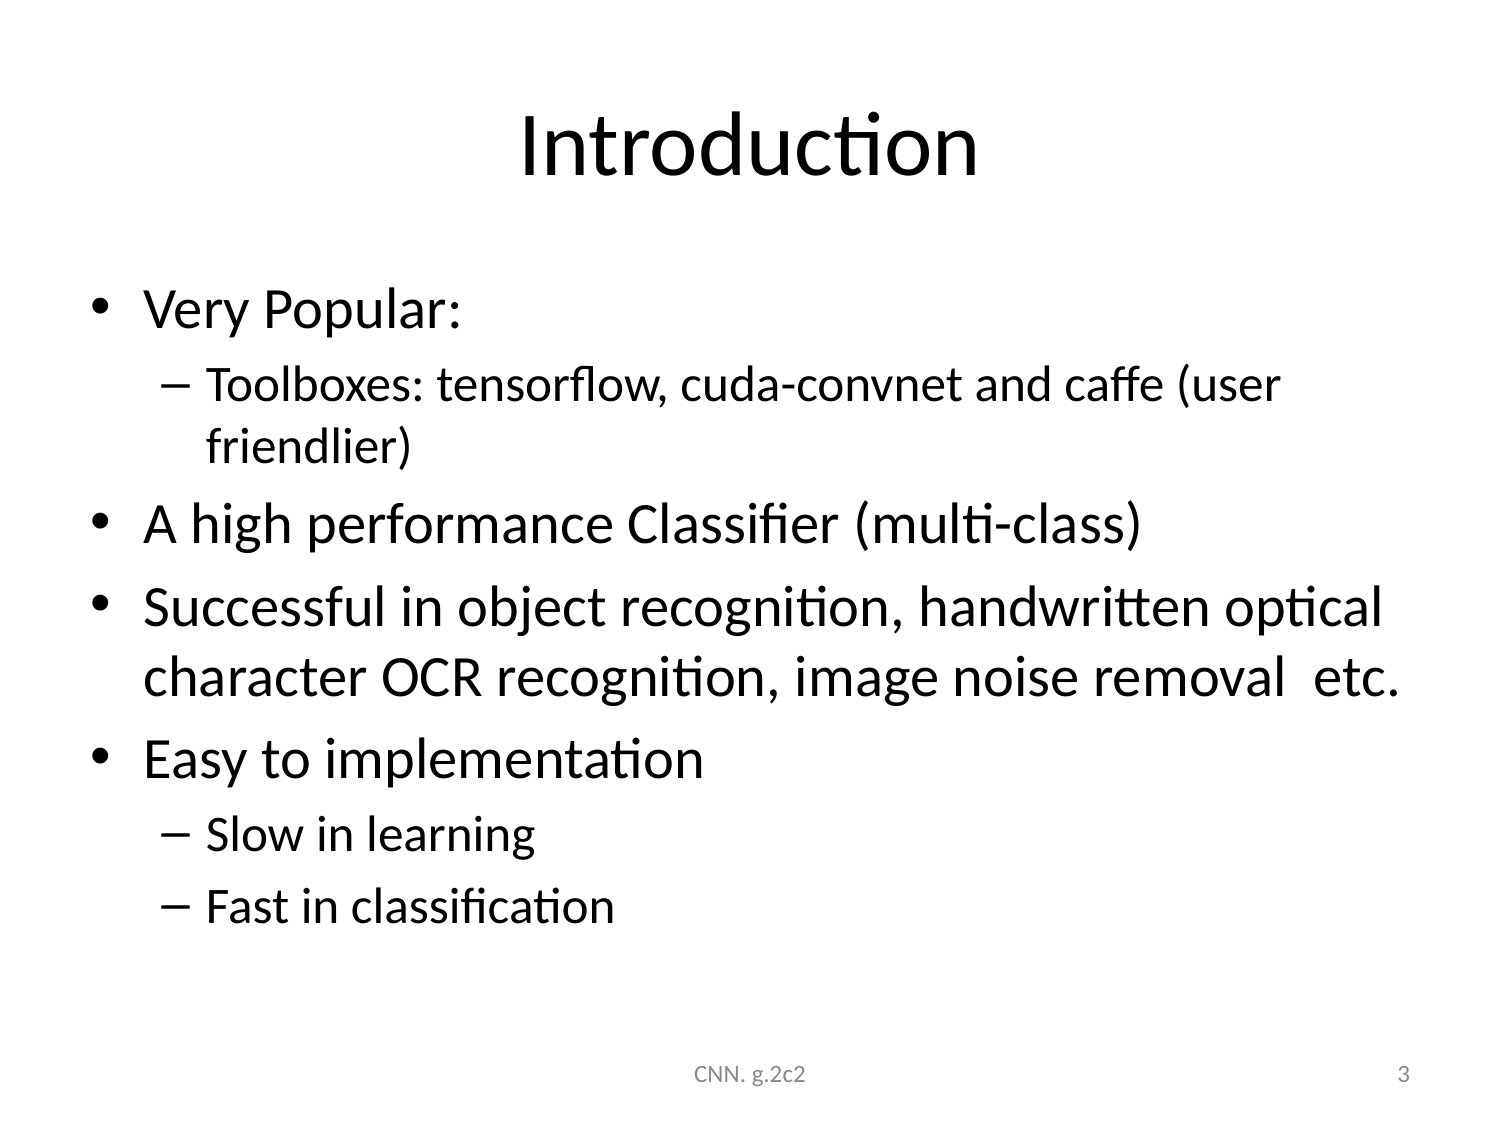

# Introduction
Very Popular:
Toolboxes: tensorflow, cuda-convnet and caffe (user friendlier)
A high performance Classifier (multi-class)
Successful in object recognition, handwritten optical character OCR recognition, image noise removal  etc.
Easy to implementation
Slow in learning
Fast in classification
CNN. g.2c2
3